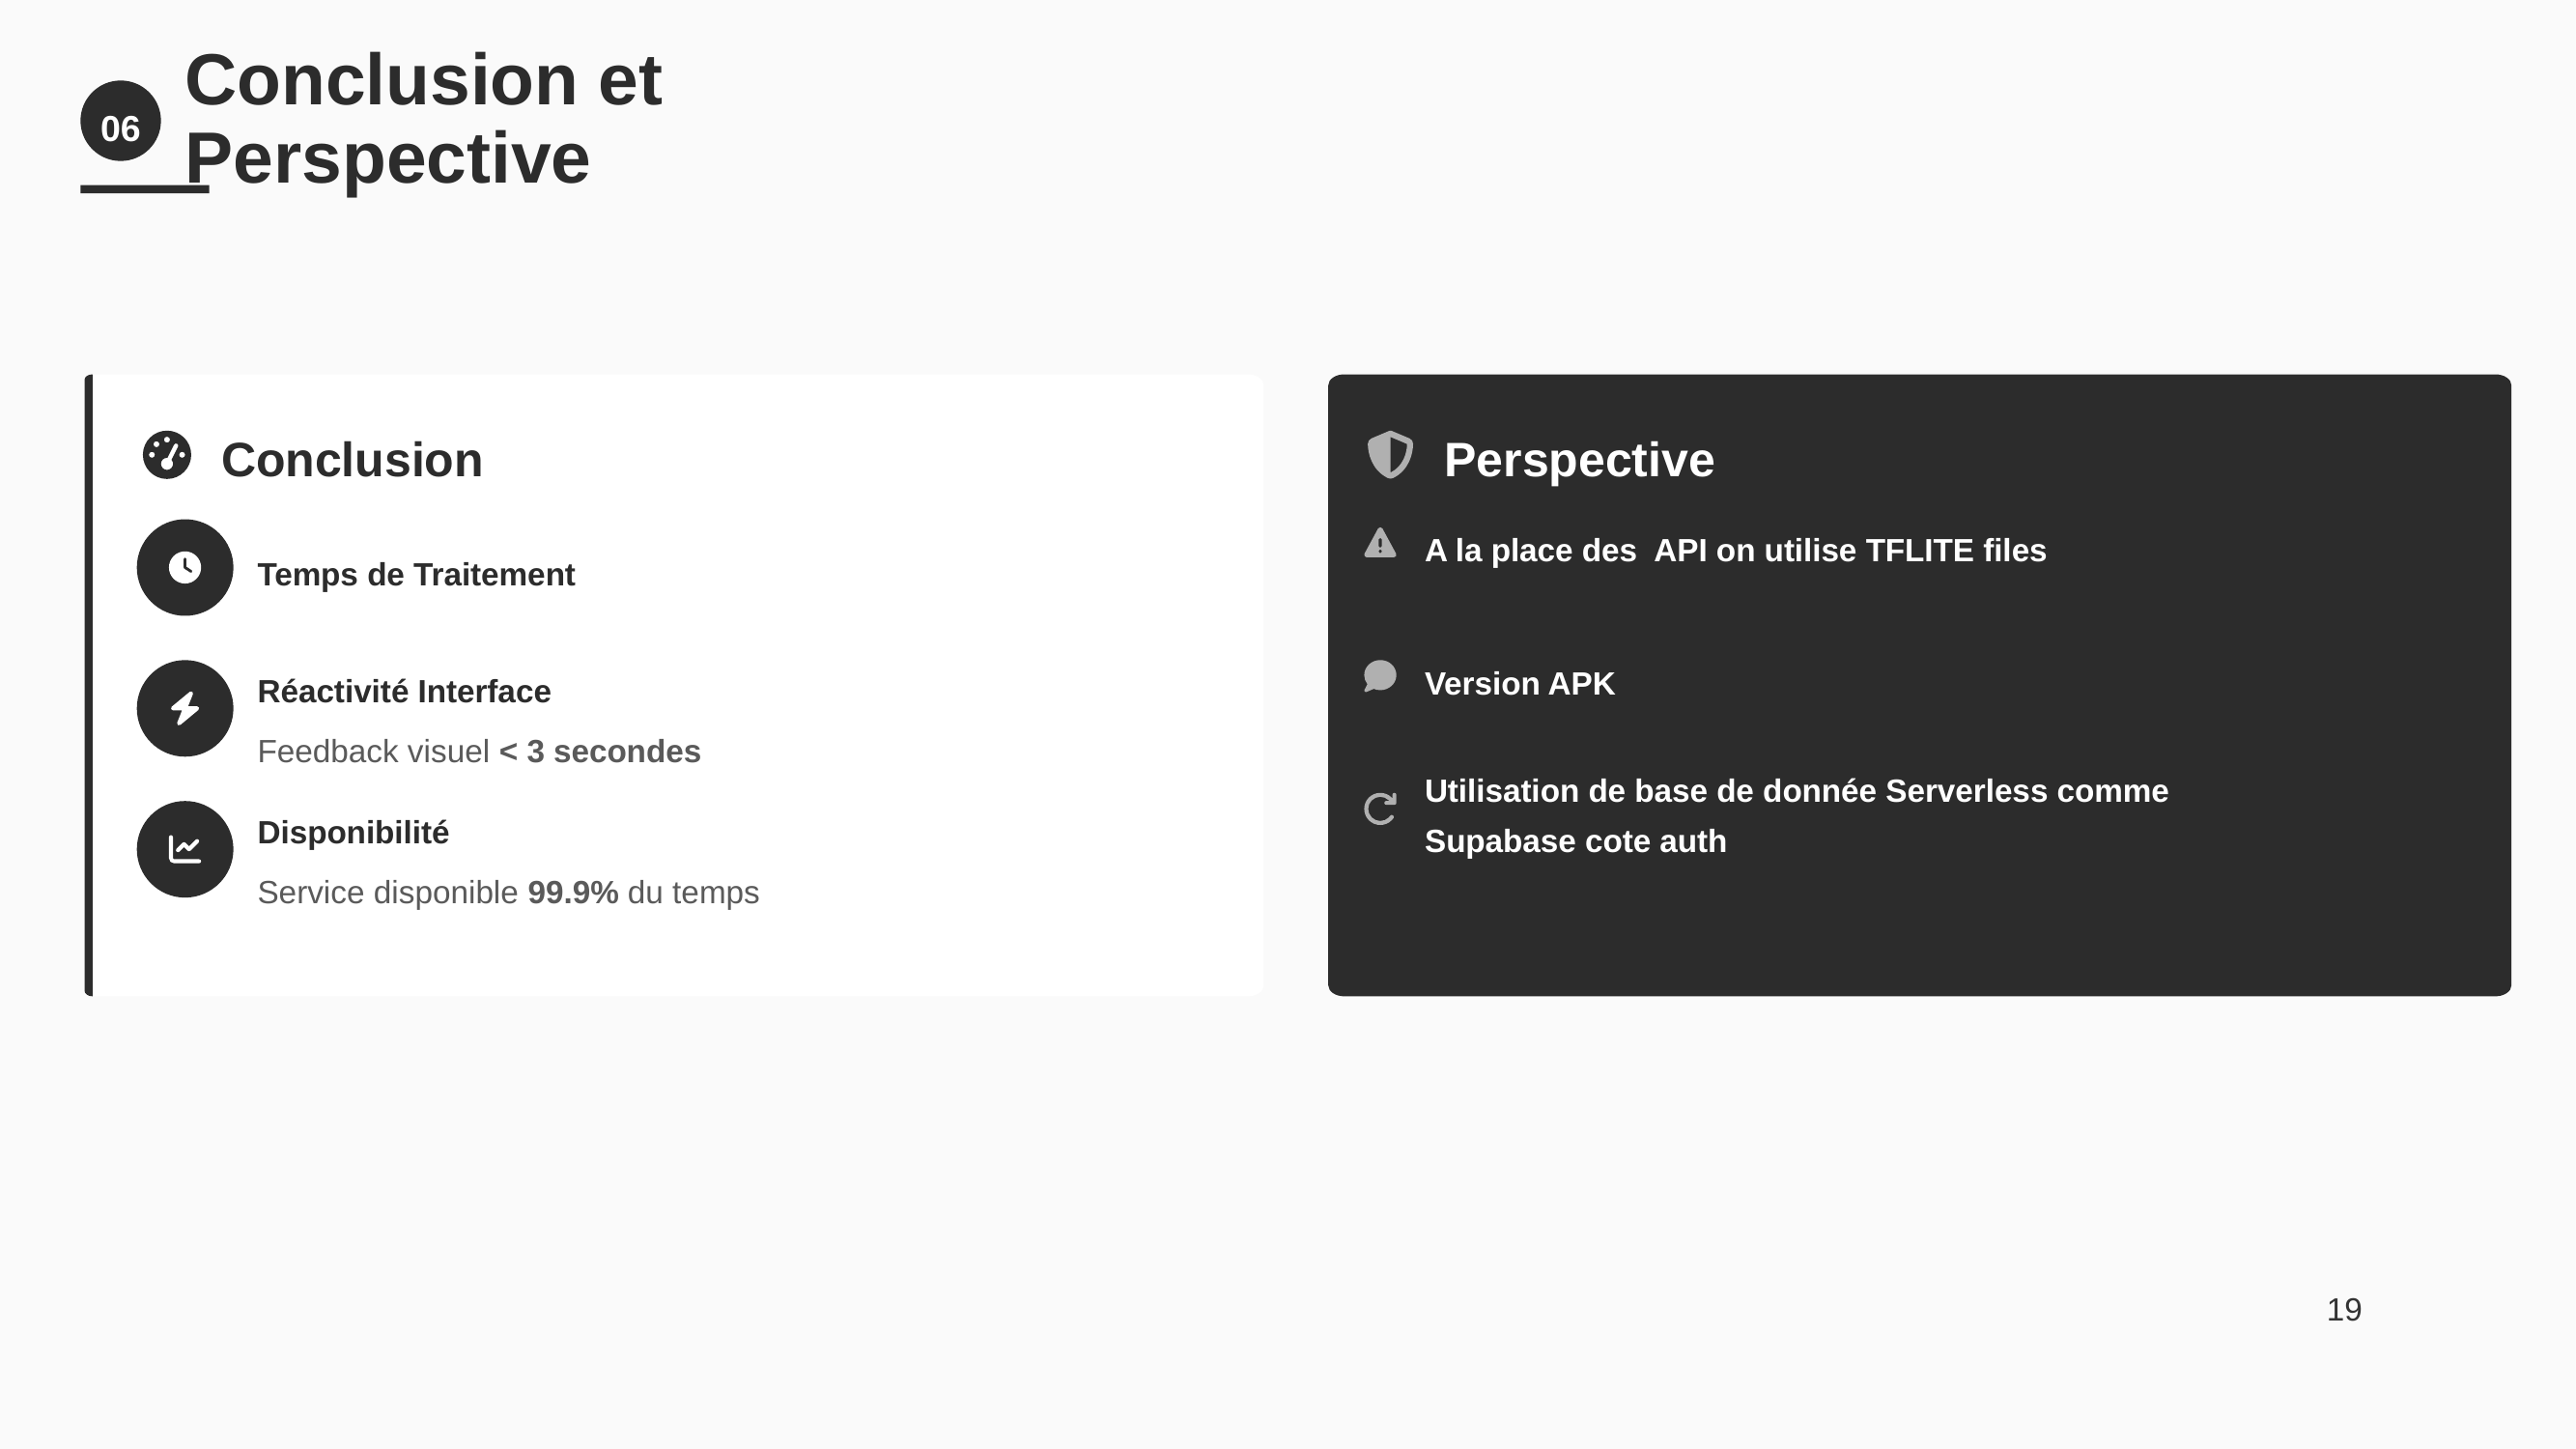

06

Conclusion et Perspective

Conclusion
Perspective

A la place des  API on utilise TFLITE files

Temps de Traitement

Version APK

Réactivité Interface

Feedback visuel < 3 secondes
Utilisation de base de donnée Serverless comme  Supabase cote auth

Disponibilité

Service disponible 99.9% du temps
19